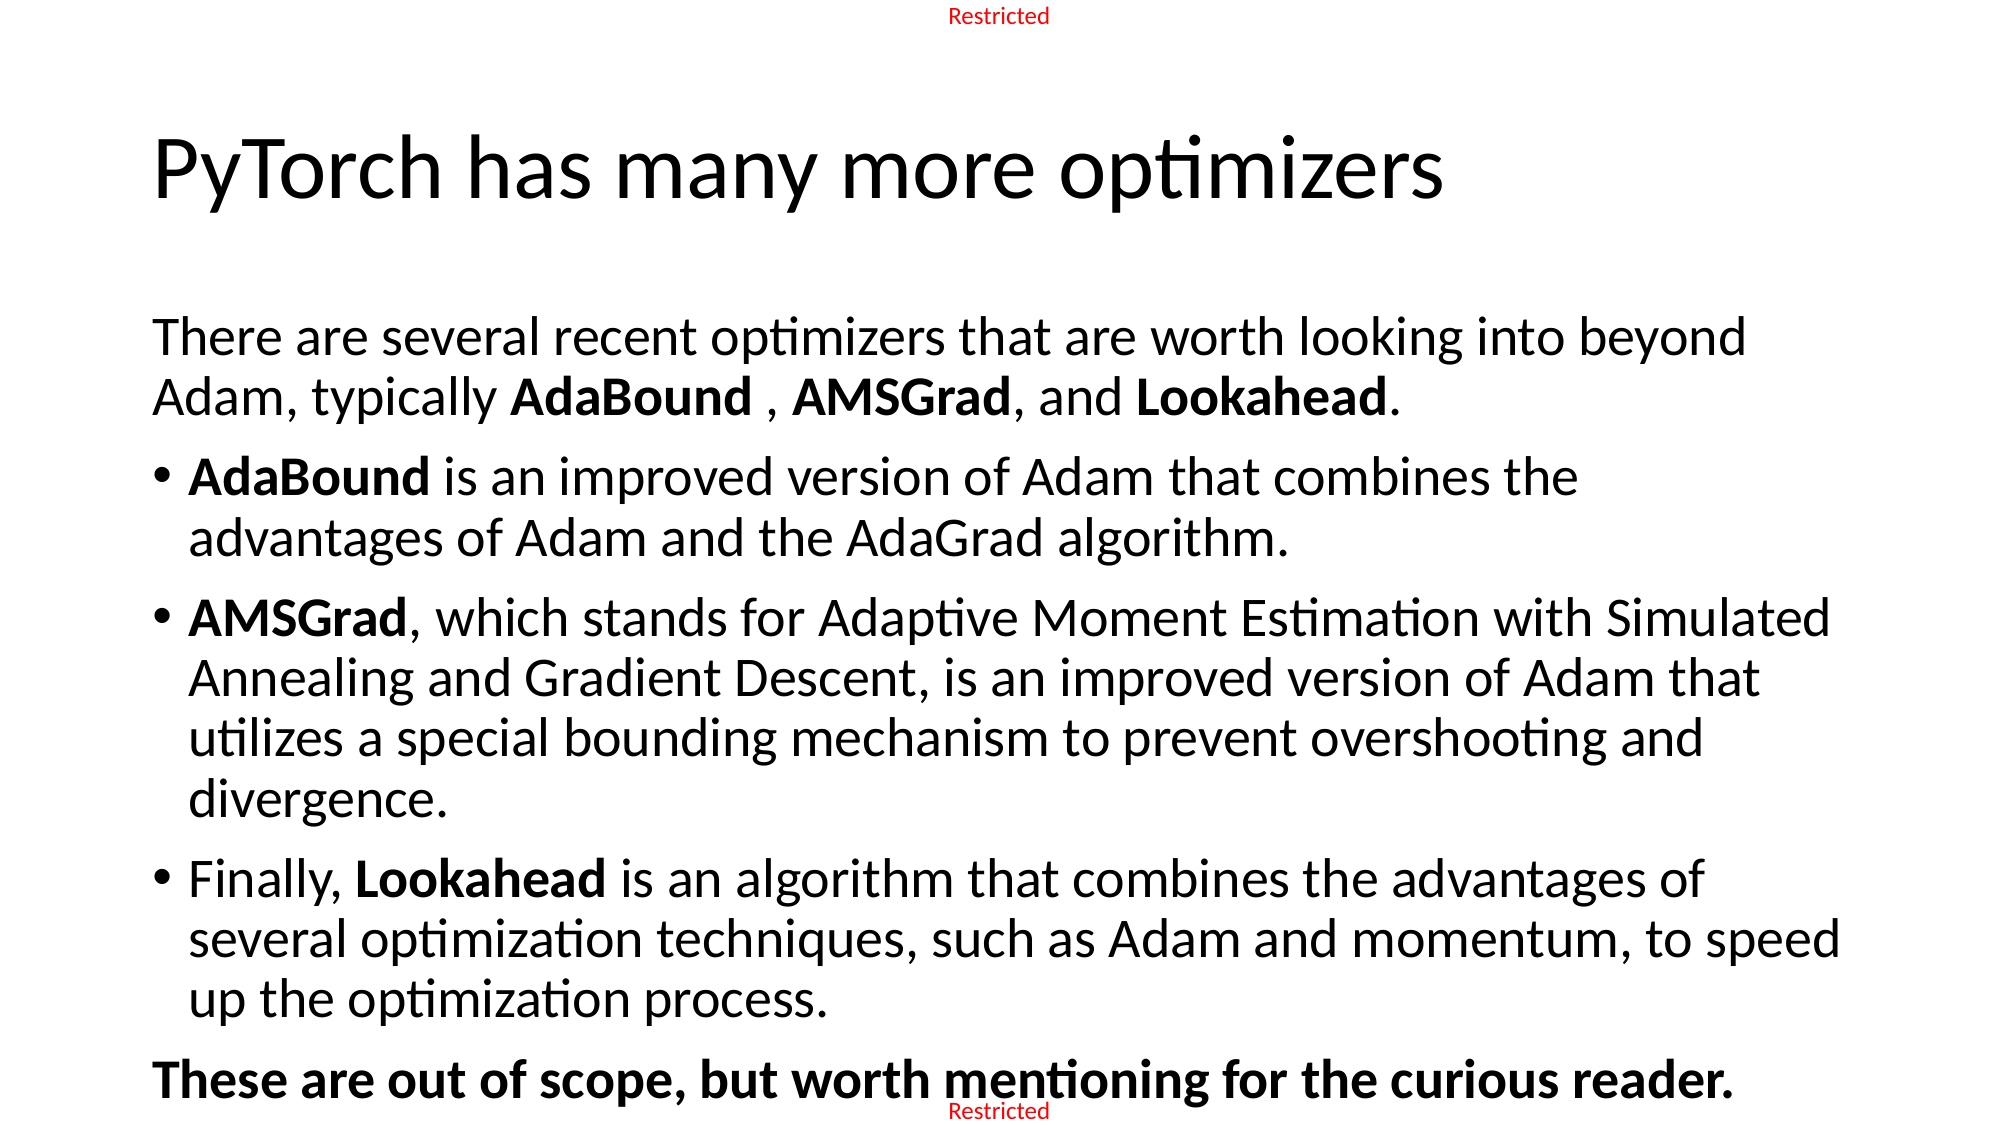

# PyTorch has many more optimizers
There are several recent optimizers that are worth looking into beyond Adam, typically AdaBound , AMSGrad, and Lookahead.
AdaBound is an improved version of Adam that combines the advantages of Adam and the AdaGrad algorithm.
AMSGrad, which stands for Adaptive Moment Estimation with Simulated Annealing and Gradient Descent, is an improved version of Adam that utilizes a special bounding mechanism to prevent overshooting and divergence.
Finally, Lookahead is an algorithm that combines the advantages of several optimization techniques, such as Adam and momentum, to speed up the optimization process.
These are out of scope, but worth mentioning for the curious reader.